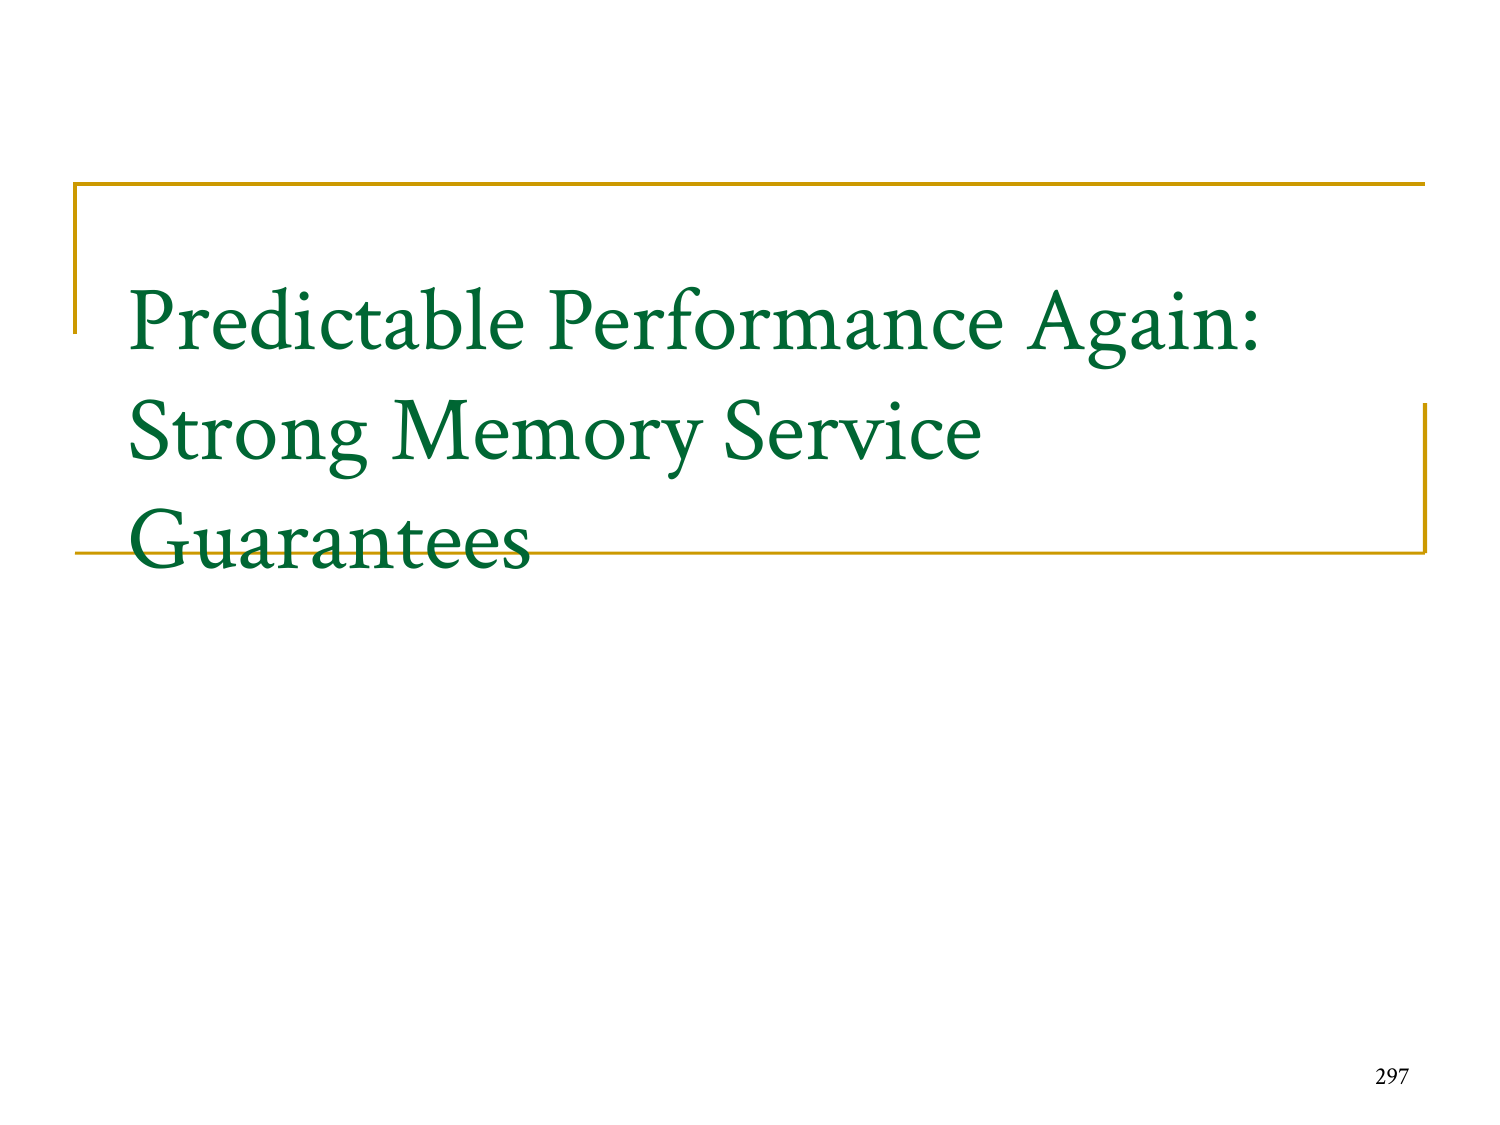

# Predictable Performance Again: Strong Memory Service Guarantees

297